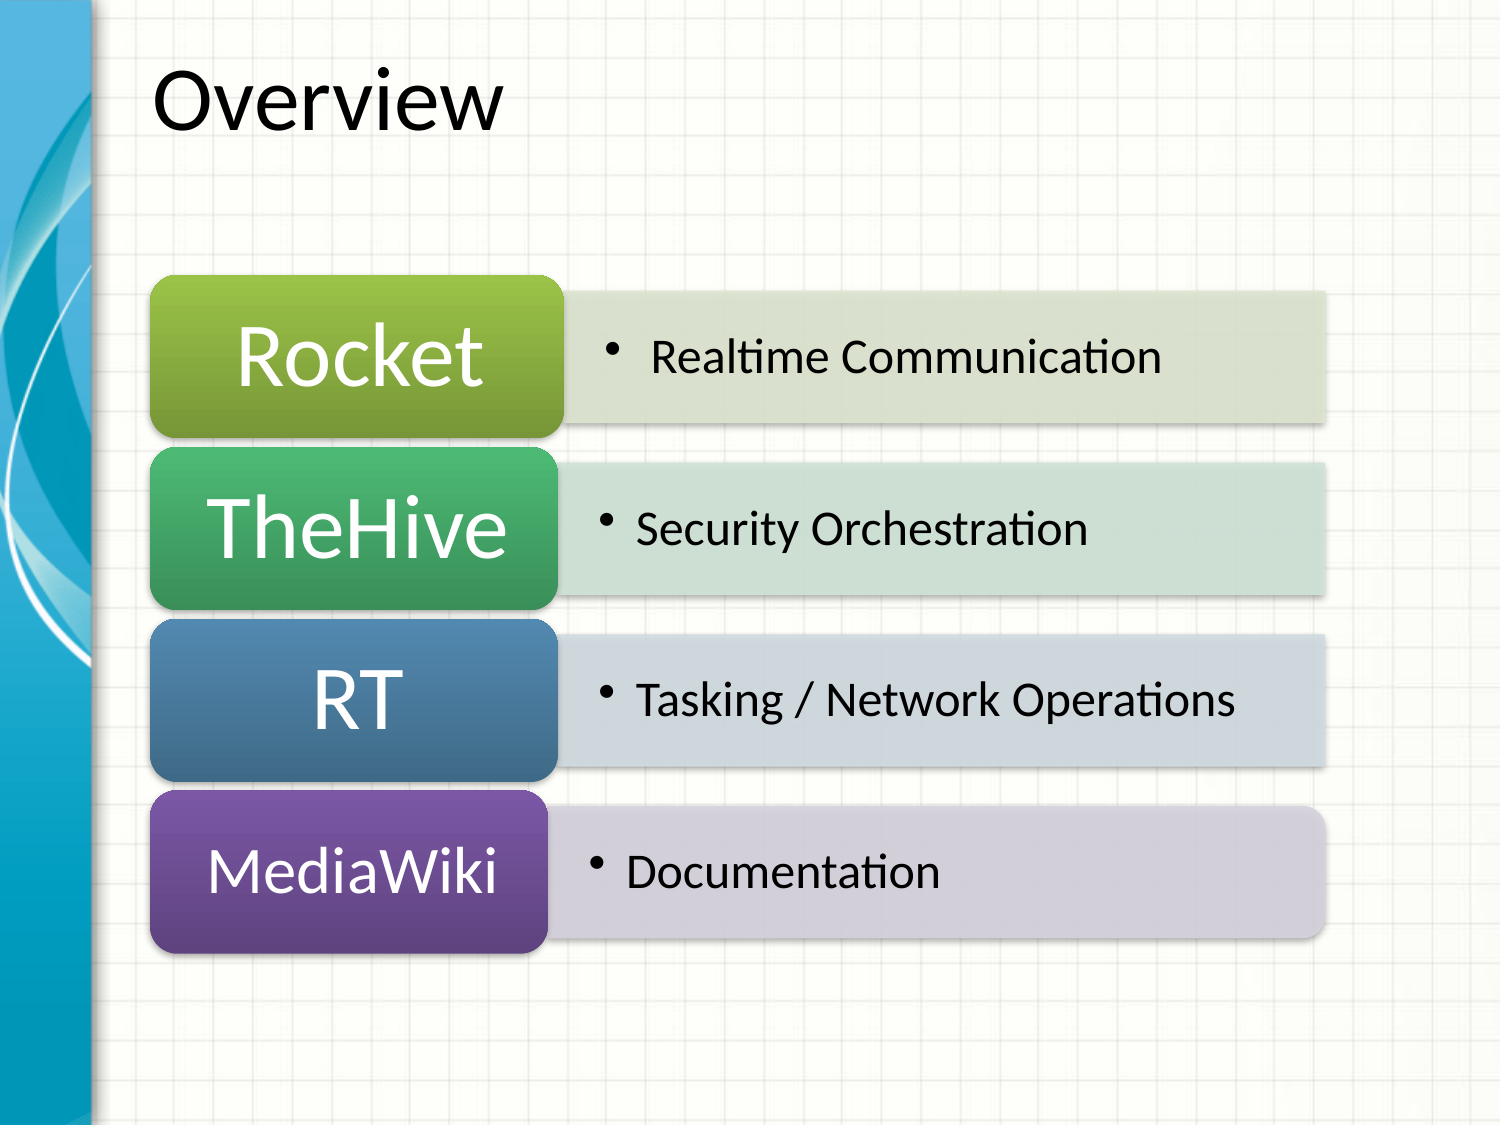

# Overview
Realtime Communication
Rocket
Security Orchestration
TheHive
Tasking / Network Operations
RT
Documentation
MediaWiki